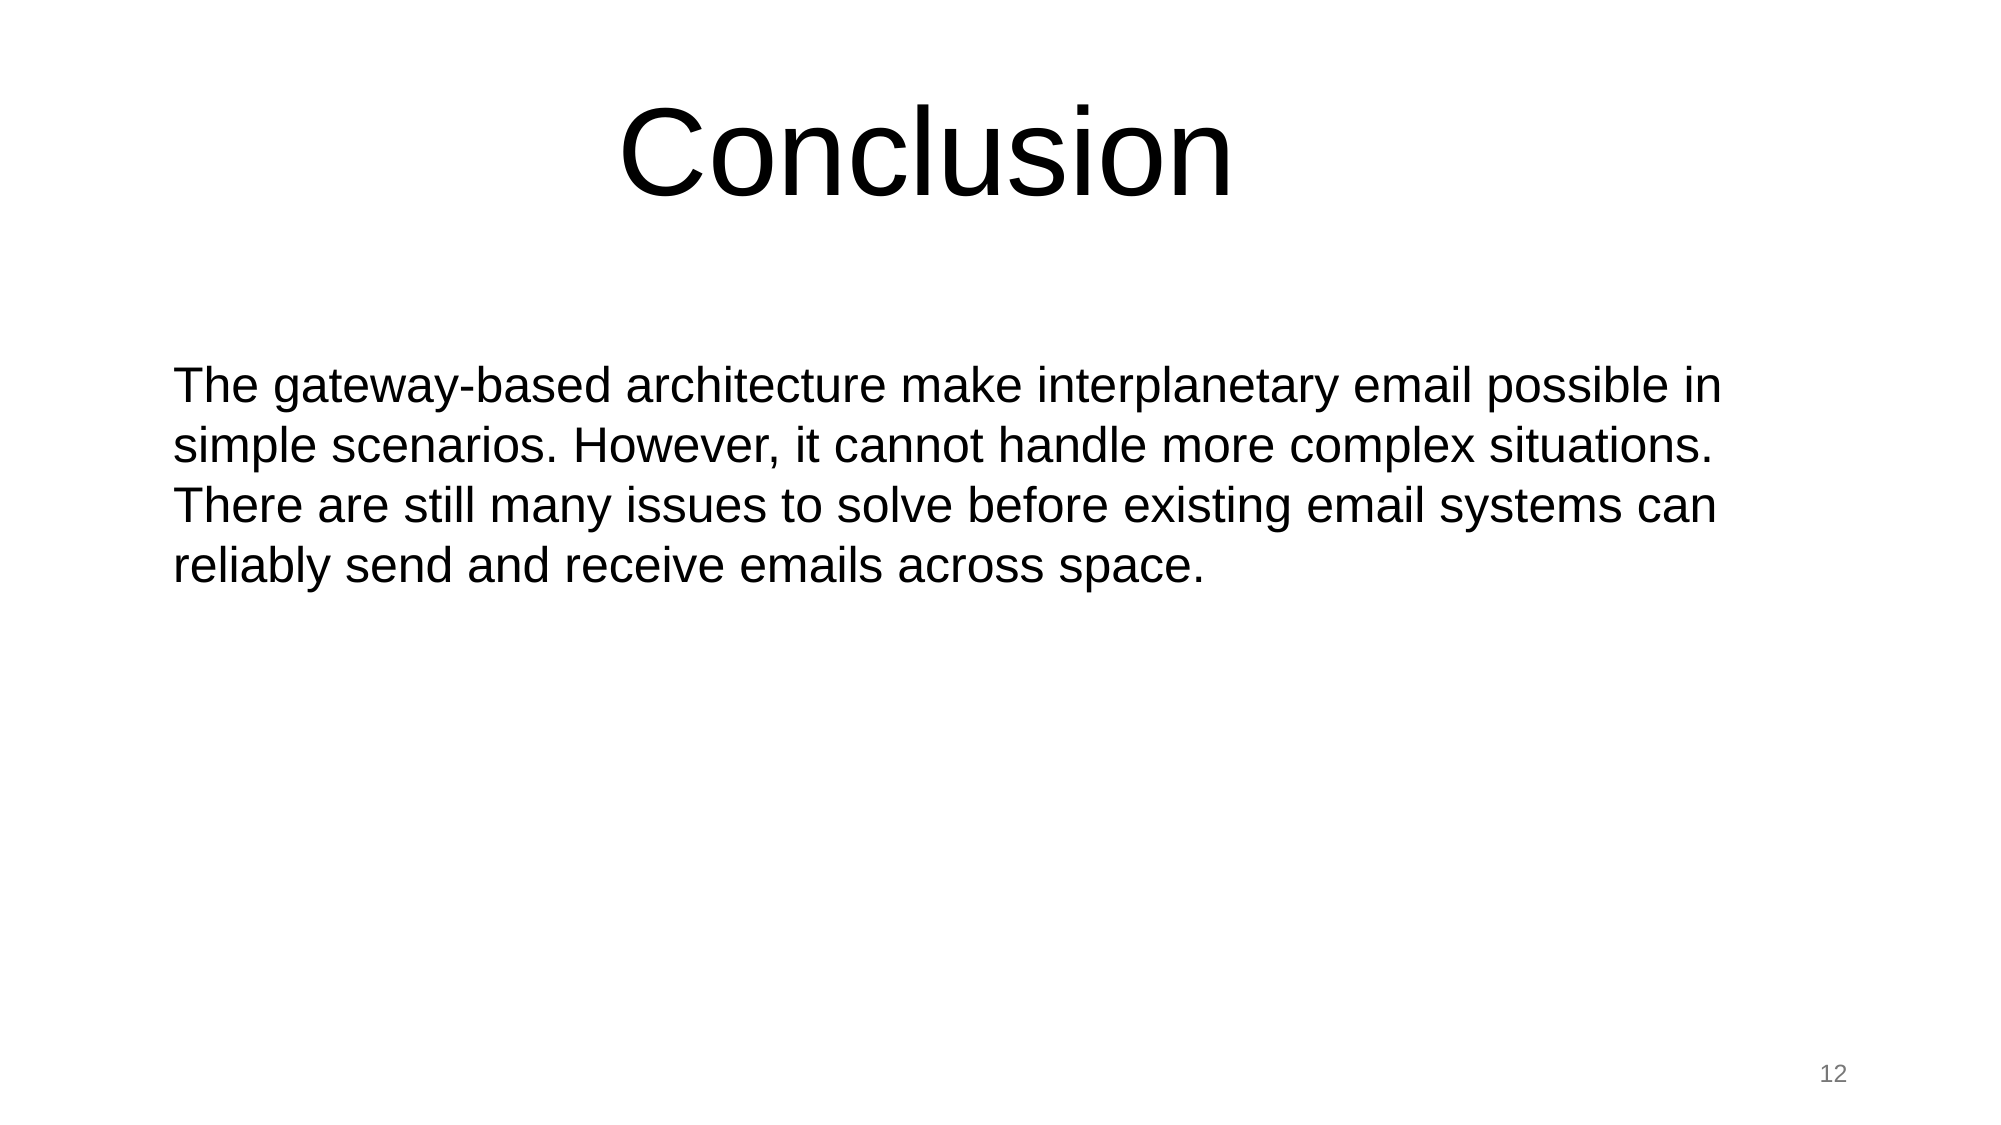

Conclusion
The gateway-based architecture make interplanetary email possible in simple scenarios. However, it cannot handle more complex situations. There are still many issues to solve before existing email systems can reliably send and receive emails across space.
12